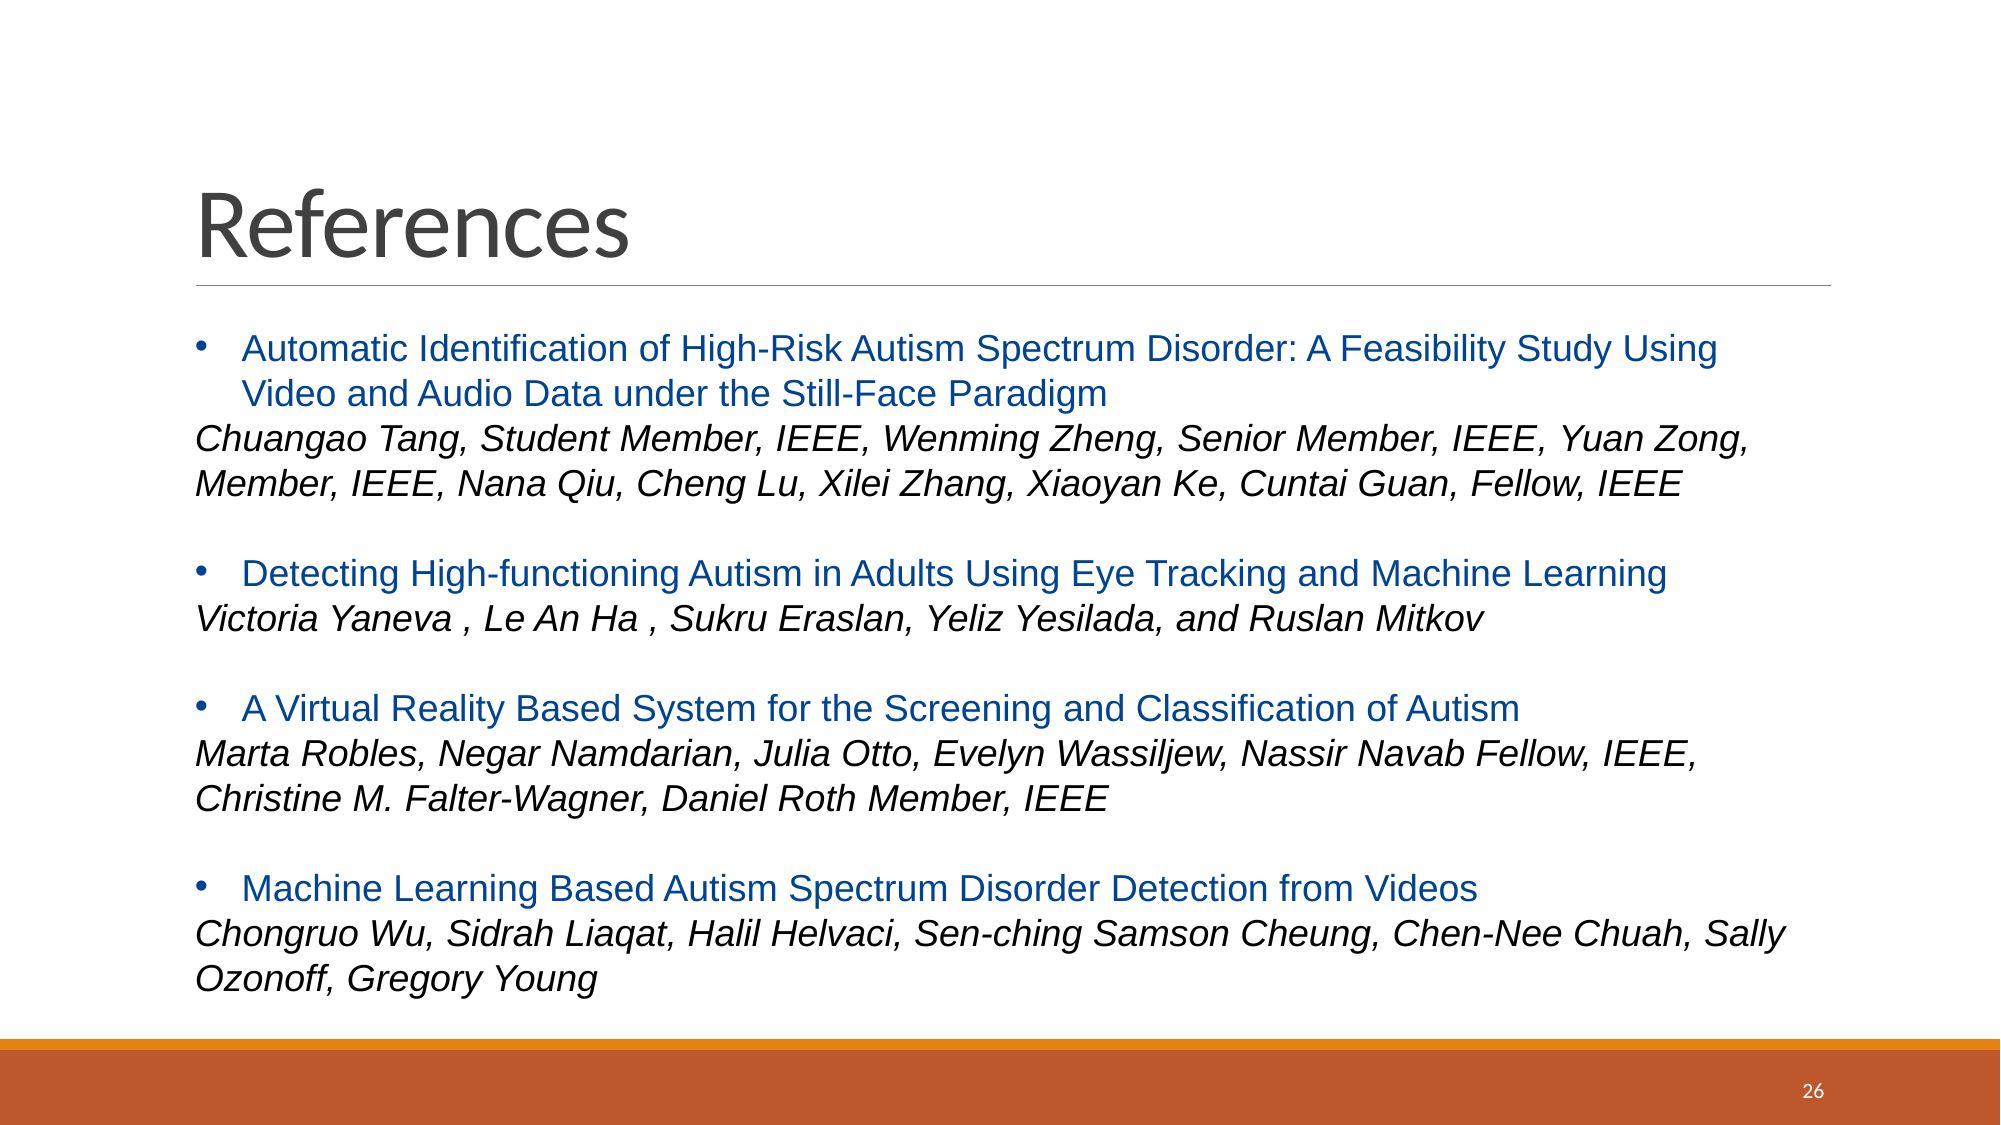

# References
Automatic Identification of High-Risk Autism Spectrum Disorder: A Feasibility Study Using Video and Audio Data under the Still-Face Paradigm
Chuangao Tang, Student Member, IEEE, Wenming Zheng, Senior Member, IEEE, Yuan Zong, Member, IEEE, Nana Qiu, Cheng Lu, Xilei Zhang, Xiaoyan Ke, Cuntai Guan, Fellow, IEEE

Detecting High-functioning Autism in Adults Using Eye Tracking and Machine Learning
Victoria Yaneva , Le An Ha , Sukru Eraslan, Yeliz Yesilada, and Ruslan Mitkov

A Virtual Reality Based System for the Screening and Classification of Autism
Marta Robles, Negar Namdarian, Julia Otto, Evelyn Wassiljew, Nassir Navab Fellow, IEEE, Christine M. Falter-Wagner, Daniel Roth Member, IEEE

Machine Learning Based Autism Spectrum Disorder Detection from Videos
Chongruo Wu, Sidrah Liaqat, Halil Helvaci, Sen-ching Samson Cheung, Chen-Nee Chuah, Sally Ozonoff, Gregory Young
26